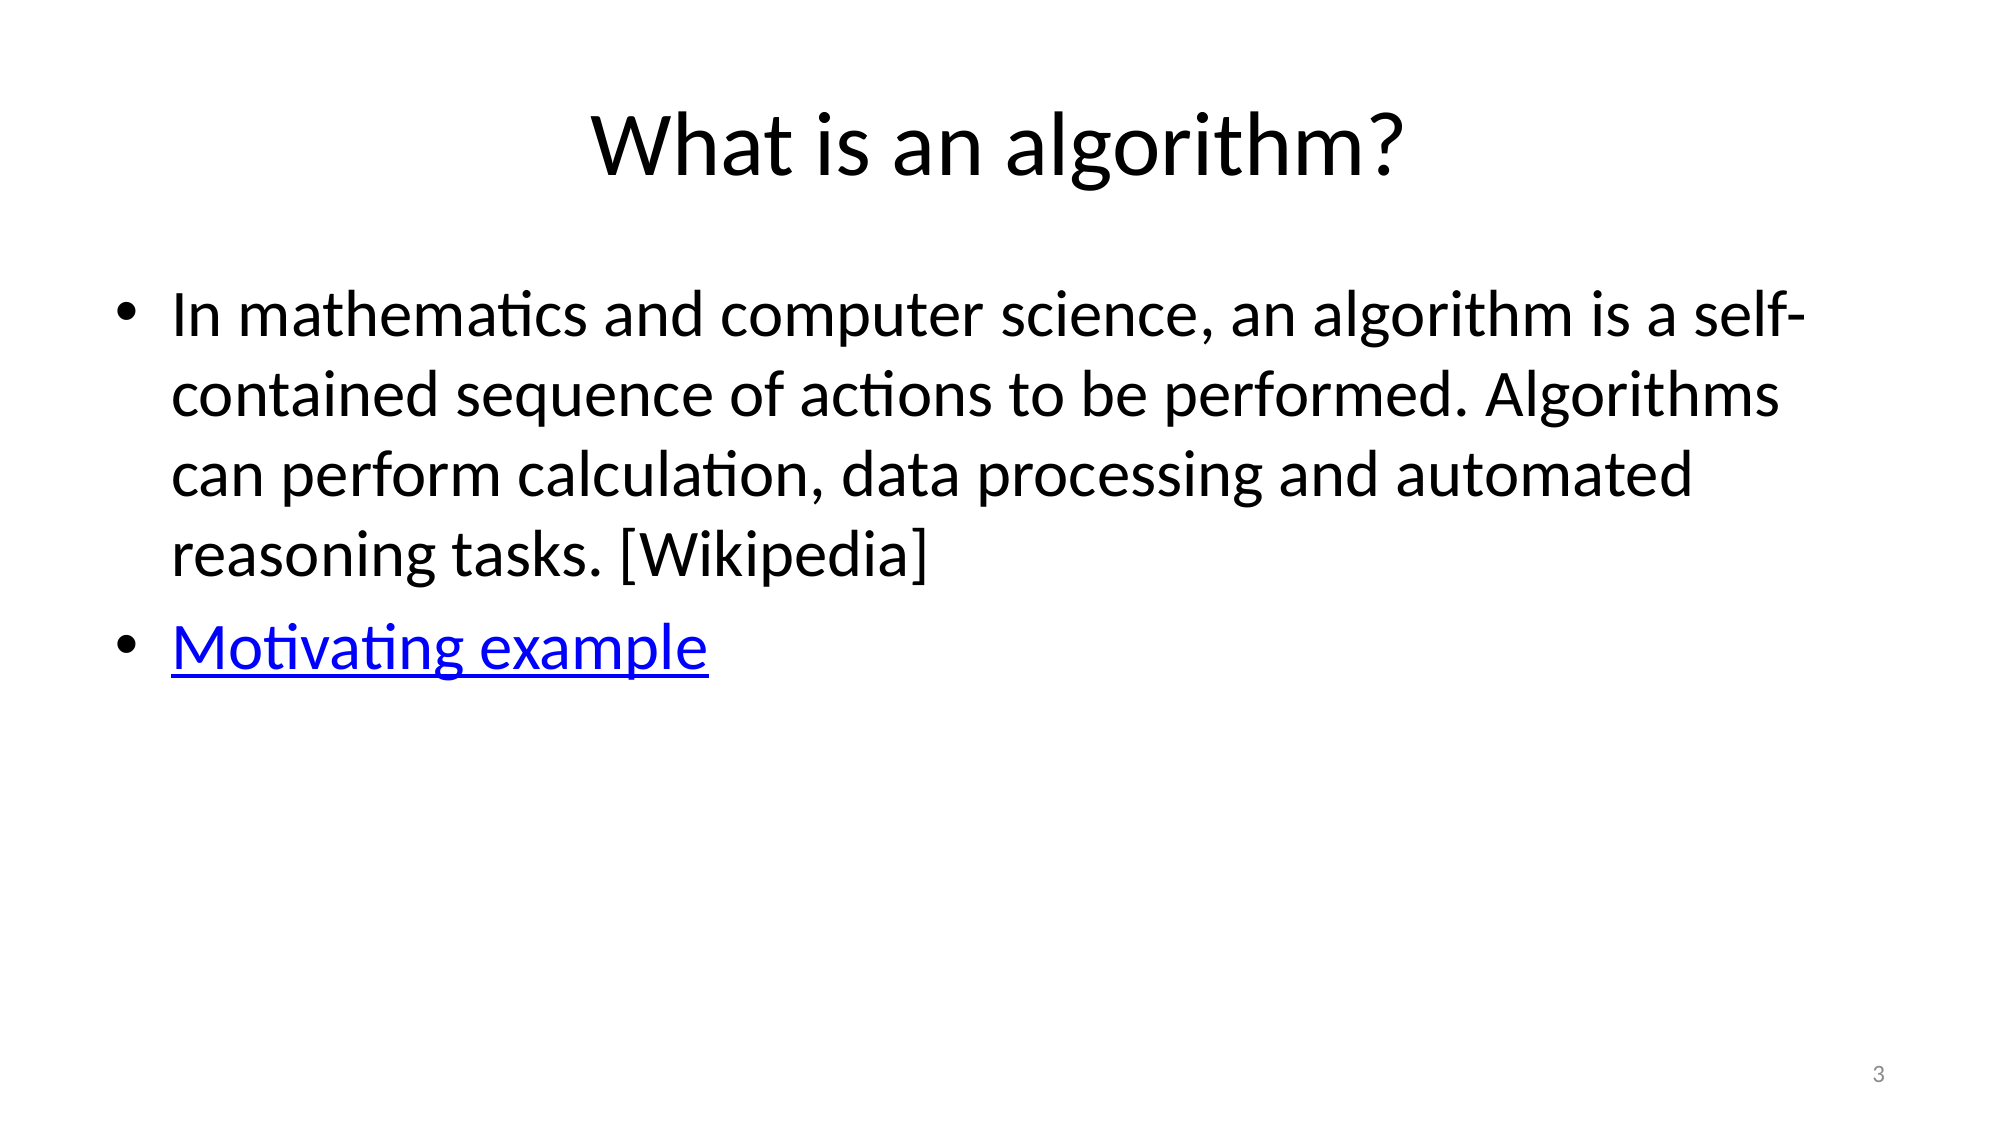

# What is an algorithm?
In mathematics and computer science, an algorithm is a self-contained sequence of actions to be performed. Algorithms can perform calculation, data processing and automated reasoning tasks. [Wikipedia]
Motivating example
3